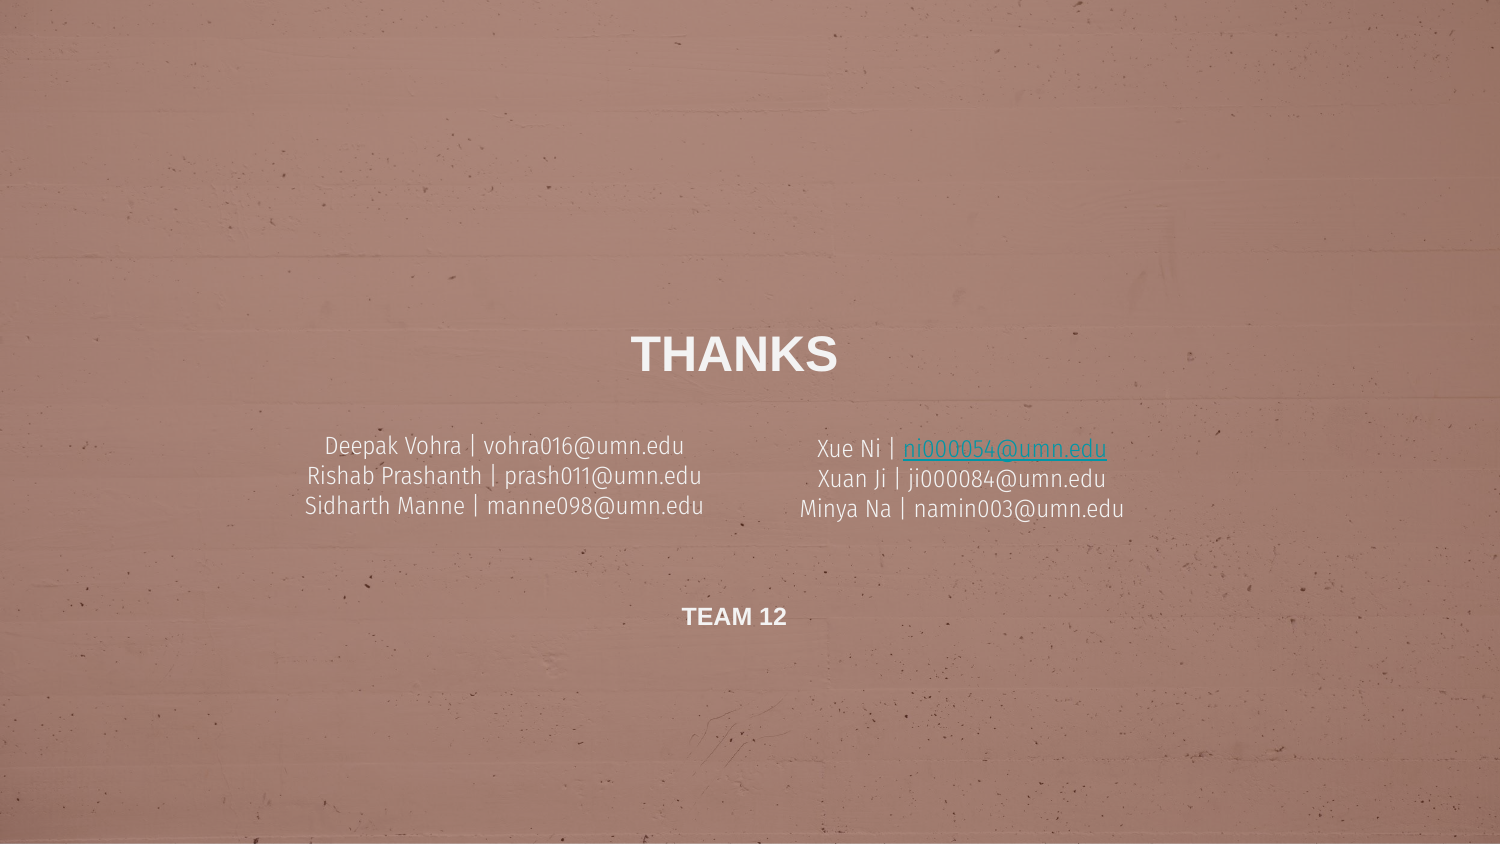

# THANKS

Deepak Vohra | vohra016@umn.edu
Rishab Prashanth | prash011@umn.edu
Sidharth Manne | manne098@umn.edu

Xue Ni | ni000054@umn.edu
Xuan Ji | ji000084@umn.edu
Minya Na | namin003@umn.edu
TEAM 12